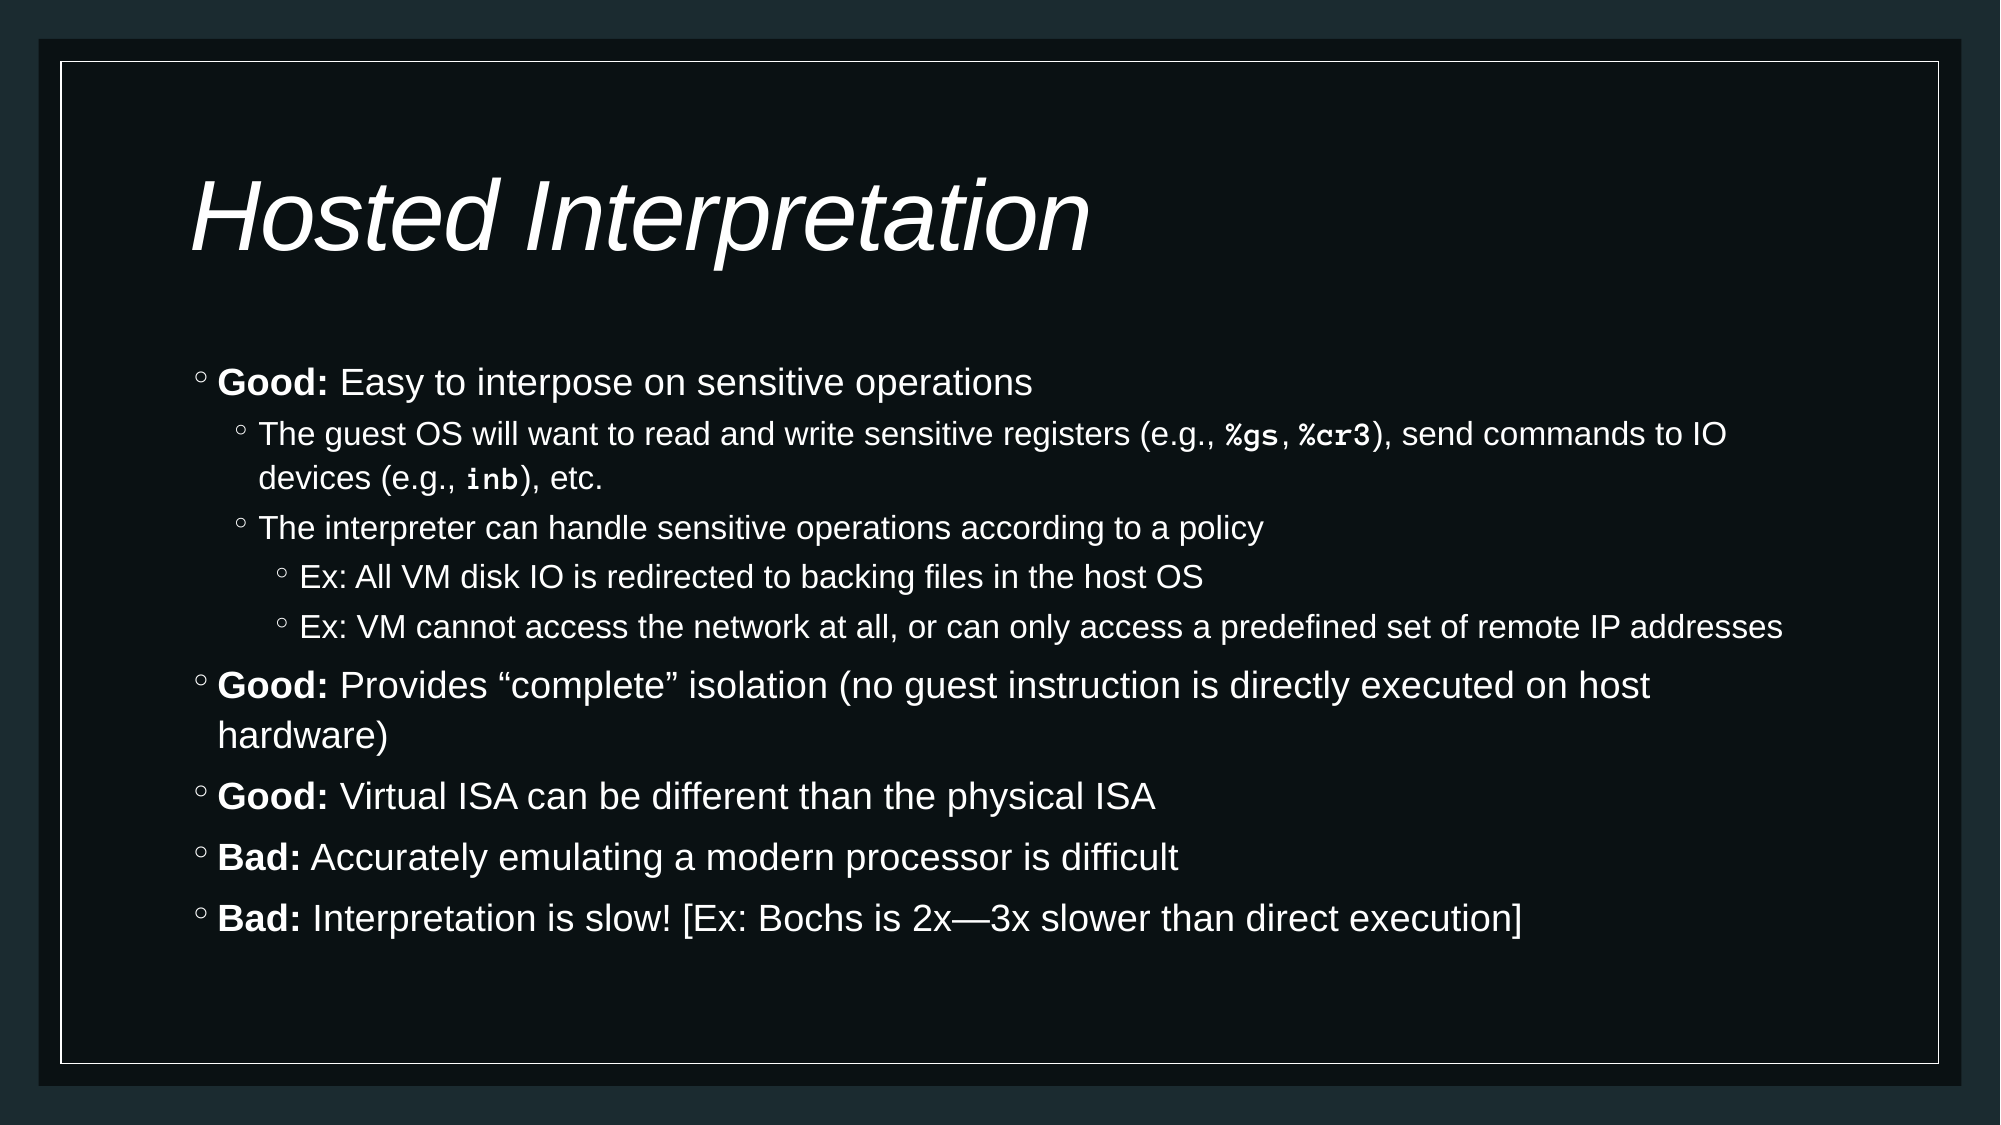

# Hosted Interpretation
Good: Easy to interpose on sensitive operations
The guest OS will want to read and write sensitive registers (e.g., %gs, %cr3), send commands to IO devices (e.g., inb), etc.
The interpreter can handle sensitive operations according to a policy
Ex: All VM disk IO is redirected to backing files in the host OS
Ex: VM cannot access the network at all, or can only access a predefined set of remote IP addresses
Good: Provides “complete” isolation (no guest instruction is directly executed on host hardware)
Good: Virtual ISA can be different than the physical ISA
Bad: Accurately emulating a modern processor is difficult
Bad: Interpretation is slow! [Ex: Bochs is 2x—3x slower than direct execution]